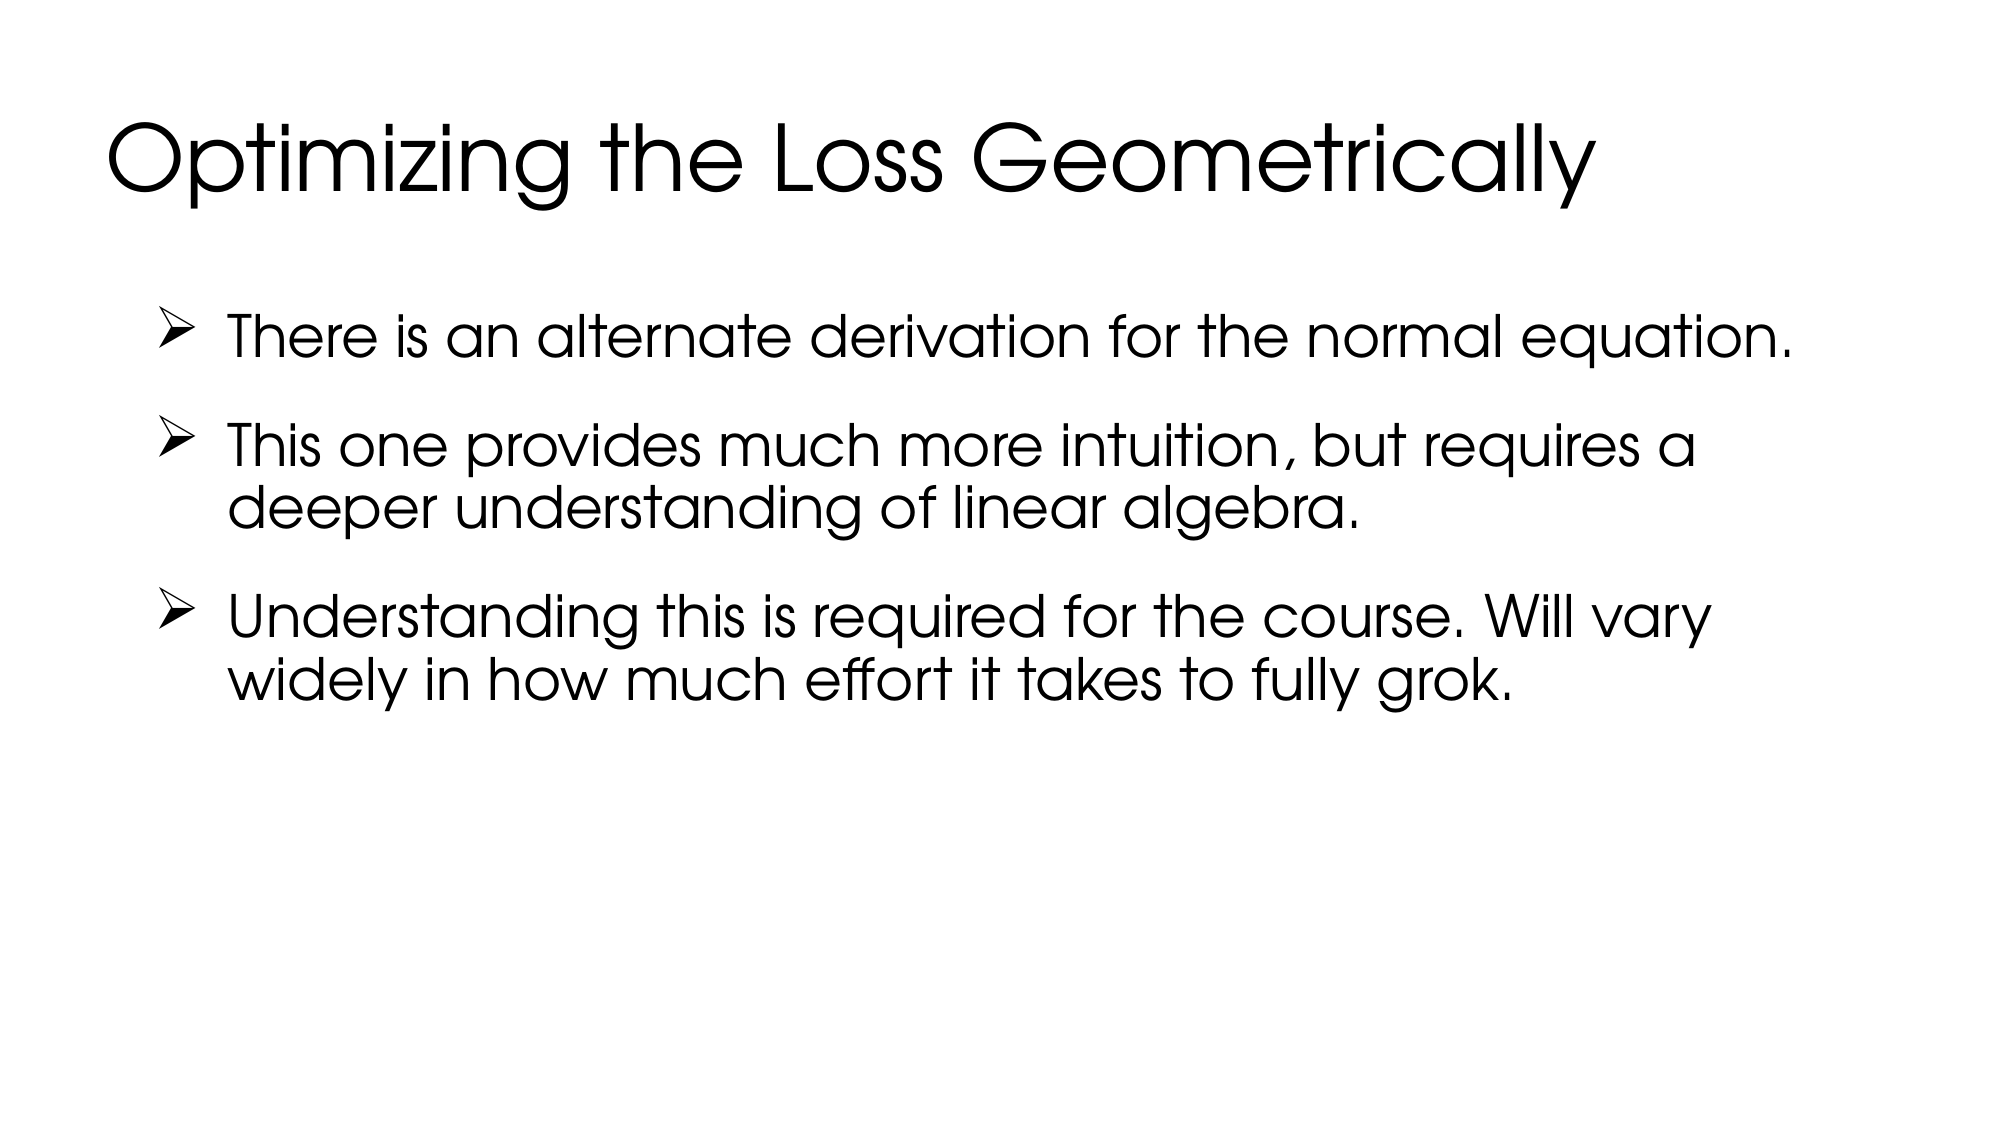

# Optimizing the Loss Geometrically
There is an alternate derivation for the normal equation.
This one provides much more intuition, but requires a deeper understanding of linear algebra.
Understanding this is required for the course. Will vary widely in how much effort it takes to fully grok.